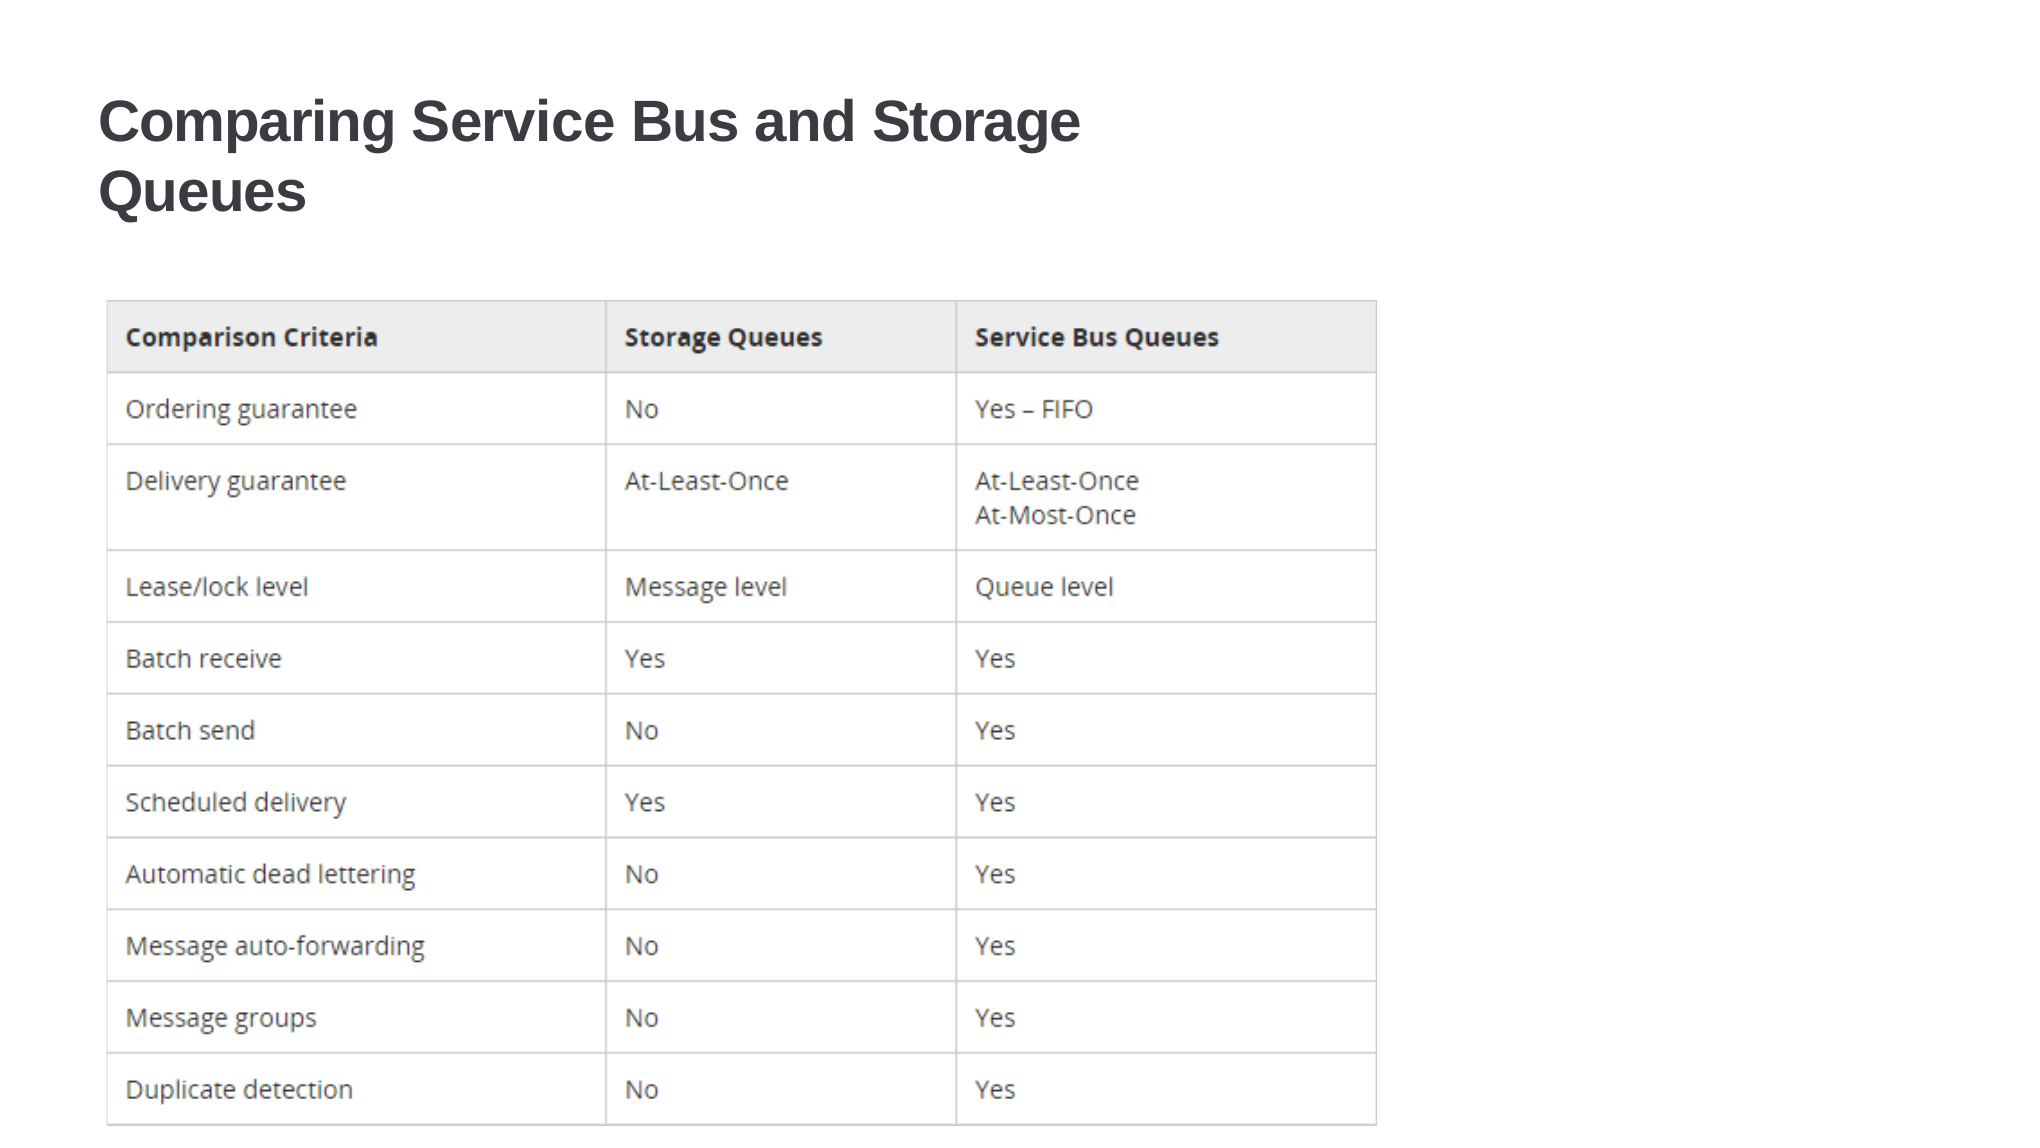

# Comparing Service Bus and Storage Queues